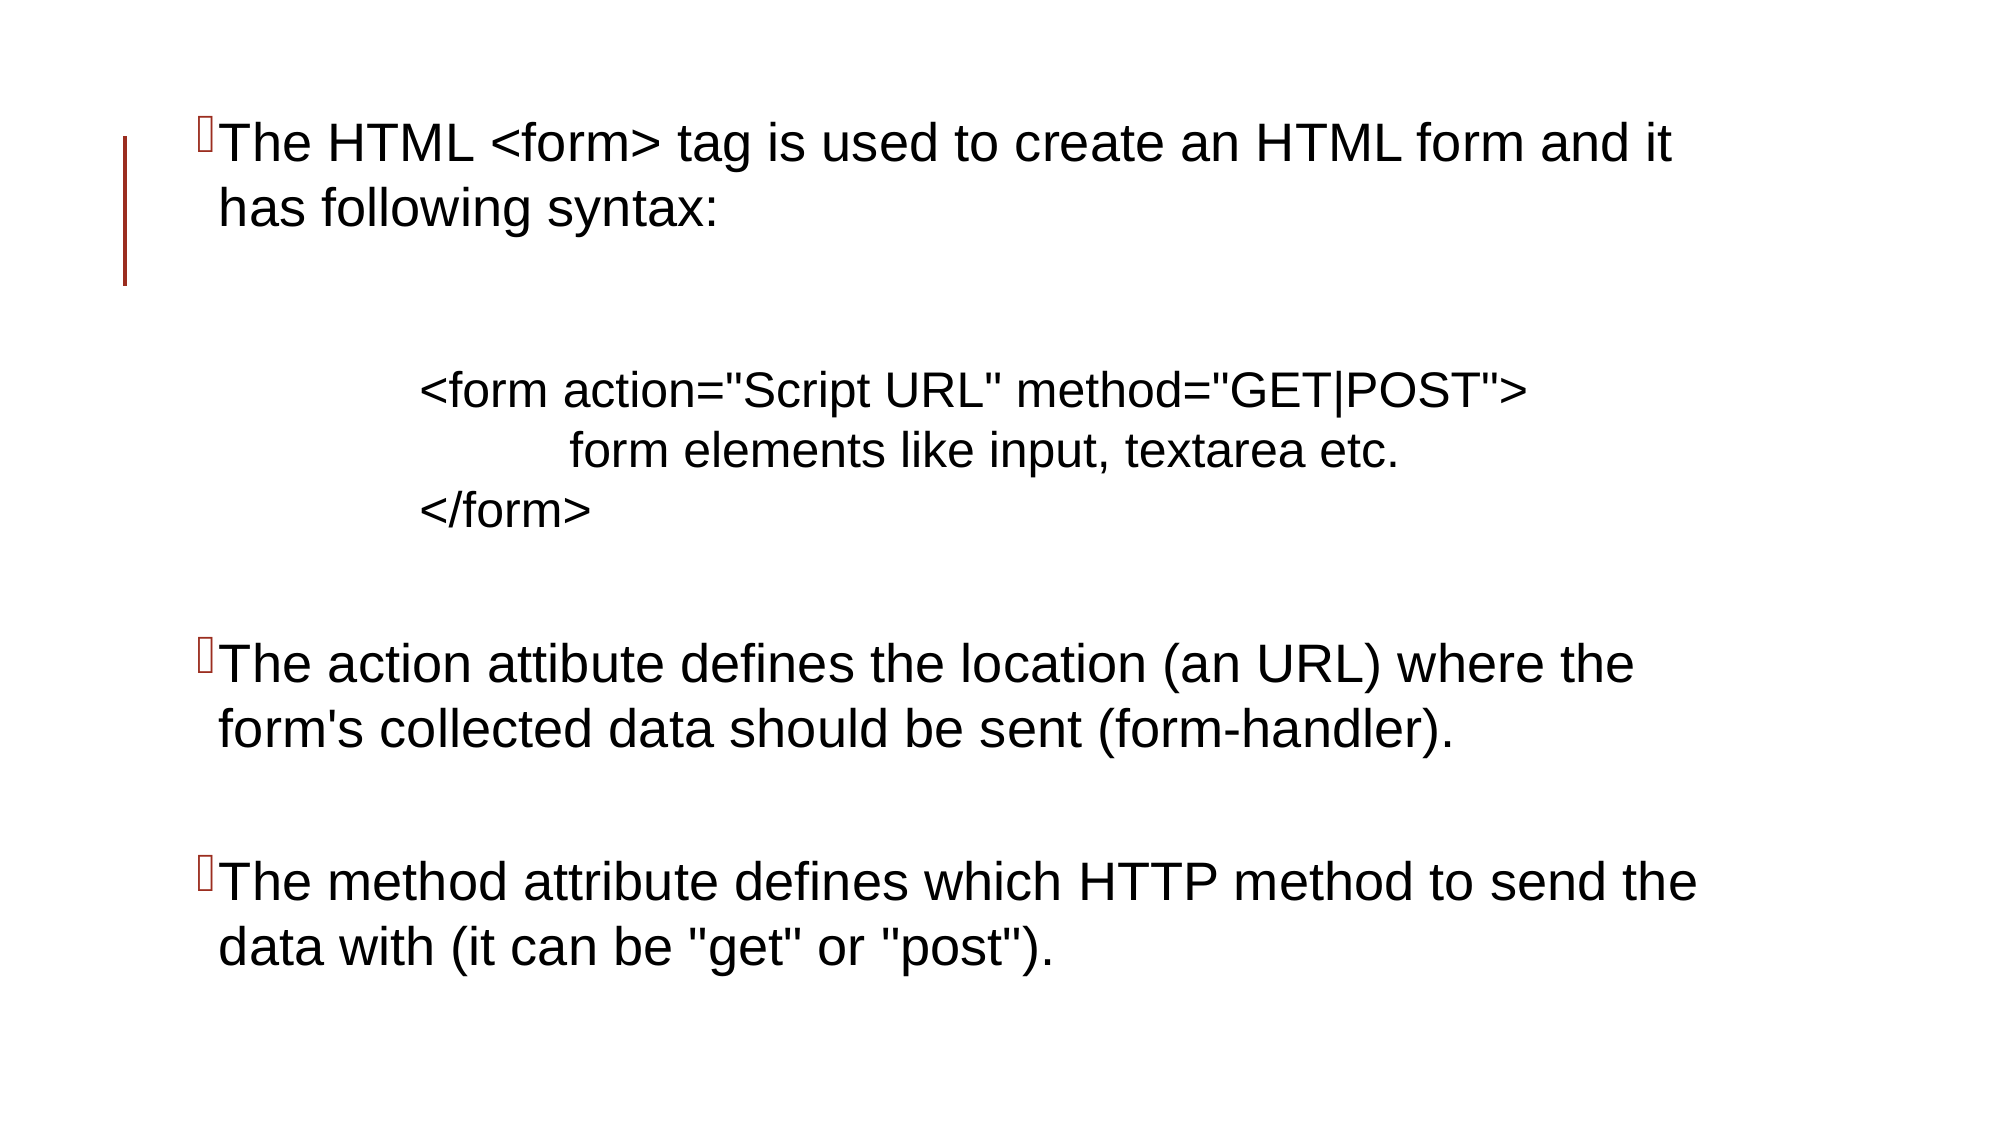

The HTML <form> tag is used to create an HTML form and it has following syntax:

The action attibute defines the location (an URL) where the form's collected data should be sent (form-handler).

The method attribute defines which HTTP method to send the data with (it can be "get" or "post").

<form action="Script URL" method="GET|POST">
	form elements like input, textarea etc.
</form>